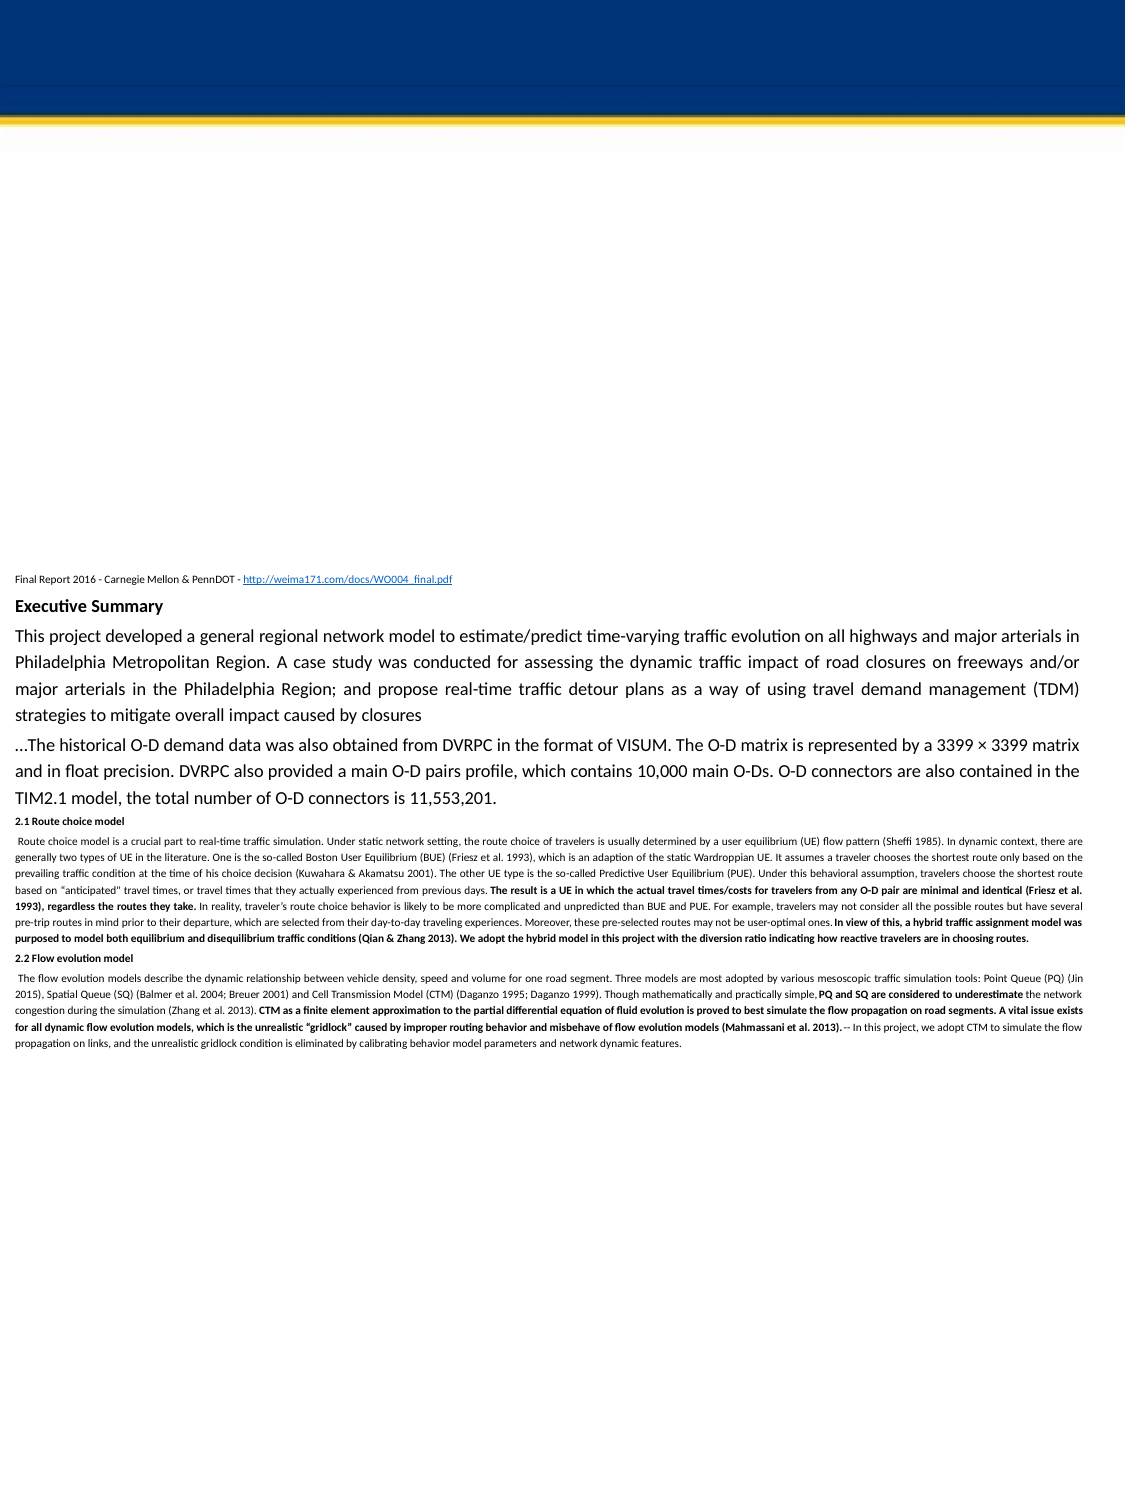

# Dynamic Network Analysis & Real-time Traffic Management for Philadelphia Metropolitan Area
Final Report 2016 - Carnegie Mellon & PennDOT - http://weima171.com/docs/WO004_final.pdf
Executive Summary
This project developed a general regional network model to estimate/predict time-varying traffic evolution on all highways and major arterials in Philadelphia Metropolitan Region. A case study was conducted for assessing the dynamic traffic impact of road closures on freeways and/or major arterials in the Philadelphia Region; and propose real-time traffic detour plans as a way of using travel demand management (TDM) strategies to mitigate overall impact caused by closures
…The historical O-D demand data was also obtained from DVRPC in the format of VISUM. The O-D matrix is represented by a 3399 × 3399 matrix and in float precision. DVRPC also provided a main O-D pairs profile, which contains 10,000 main O-Ds. O-D connectors are also contained in the TIM2.1 model, the total number of O-D connectors is 11,553,201.
2.1 Route choice model
 Route choice model is a crucial part to real-time traffic simulation. Under static network setting, the route choice of travelers is usually determined by a user equilibrium (UE) flow pattern (Sheffi 1985). In dynamic context, there are generally two types of UE in the literature. One is the so-called Boston User Equilibrium (BUE) (Friesz et al. 1993), which is an adaption of the static Wardroppian UE. It assumes a traveler chooses the shortest route only based on the prevailing traffic condition at the time of his choice decision (Kuwahara & Akamatsu 2001). The other UE type is the so-called Predictive User Equilibrium (PUE). Under this behavioral assumption, travelers choose the shortest route based on “anticipated" travel times, or travel times that they actually experienced from previous days. The result is a UE in which the actual travel times/costs for travelers from any O-D pair are minimal and identical (Friesz et al. 1993), regardless the routes they take. In reality, traveler’s route choice behavior is likely to be more complicated and unpredicted than BUE and PUE. For example, travelers may not consider all the possible routes but have several pre-trip routes in mind prior to their departure, which are selected from their day-to-day traveling experiences. Moreover, these pre-selected routes may not be user-optimal ones. In view of this, a hybrid traffic assignment model was purposed to model both equilibrium and disequilibrium traffic conditions (Qian & Zhang 2013). We adopt the hybrid model in this project with the diversion ratio indicating how reactive travelers are in choosing routes.
2.2 Flow evolution model
 The flow evolution models describe the dynamic relationship between vehicle density, speed and volume for one road segment. Three models are most adopted by various mesoscopic traffic simulation tools: Point Queue (PQ) (Jin 2015), Spatial Queue (SQ) (Balmer et al. 2004; Breuer 2001) and Cell Transmission Model (CTM) (Daganzo 1995; Daganzo 1999). Though mathematically and practically simple, PQ and SQ are considered to underestimate the network congestion during the simulation (Zhang et al. 2013). CTM as a finite element approximation to the partial differential equation of fluid evolution is proved to best simulate the flow propagation on road segments. A vital issue exists for all dynamic flow evolution models, which is the unrealistic “gridlock” caused by improper routing behavior and misbehave of flow evolution models (Mahmassani et al. 2013). -- In this project, we adopt CTM to simulate the flow propagation on links, and the unrealistic gridlock condition is eliminated by calibrating behavior model parameters and network dynamic features.